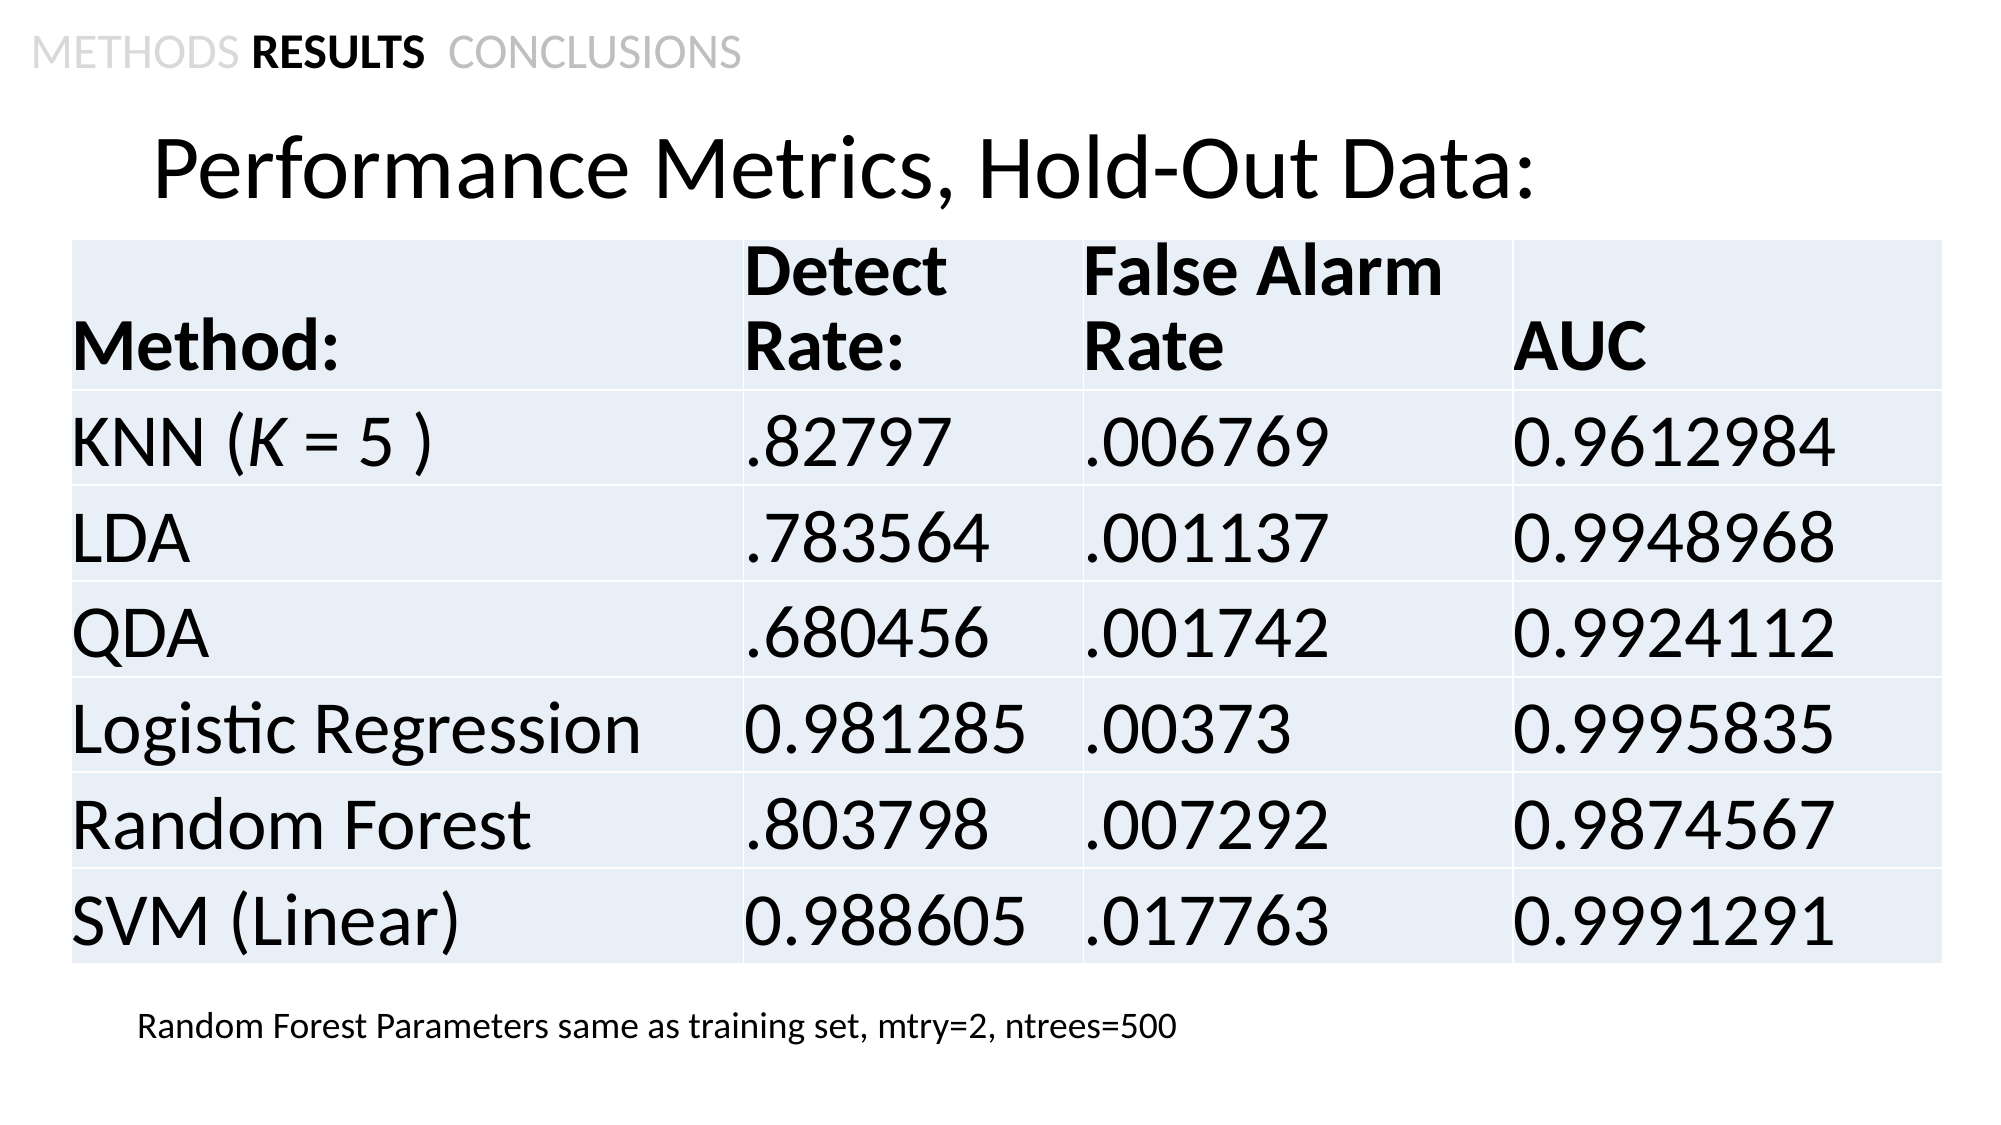

METHODS RESULTS  CONCLUSIONS
# Performance Metrics, Hold-Out Data:
| Method: | Detect Rate: | False Alarm Rate | AUC |
| --- | --- | --- | --- |
| KNN (K = 5 ) | .82797 | .006769 | 0.9612984 |
| LDA | .783564 | .001137 | 0.9948968 |
| QDA | .680456 | .001742 | 0.9924112 |
| Logistic Regression | 0.981285 | .00373 | 0.9995835 |
| Random Forest | .803798 | .007292 | 0.9874567 |
| SVM (Linear) | 0.988605 | .017763 | 0.9991291 |
Random Forest Parameters same as training set, mtry=2, ntrees=500